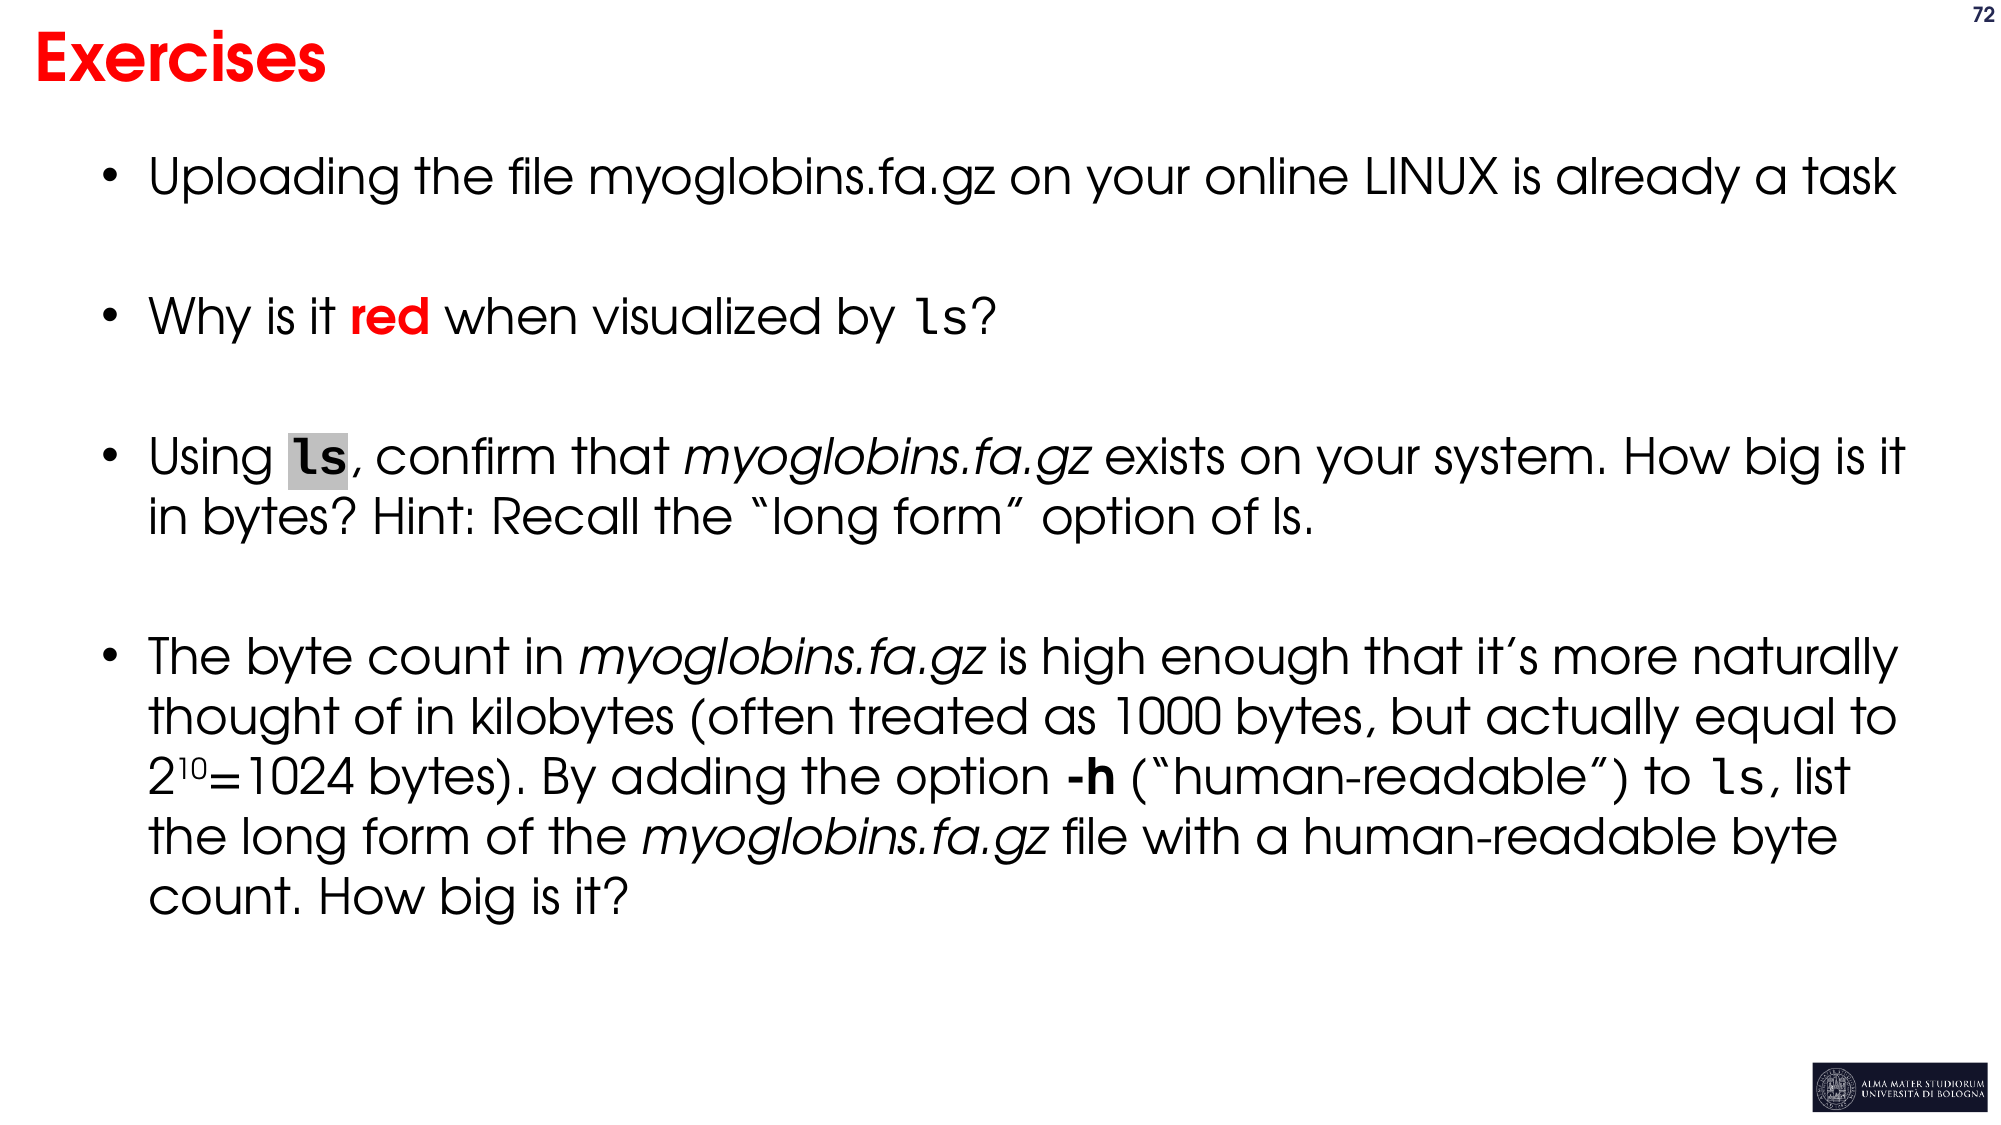

Exercises
Uploading the file myoglobins.fa.gz on your online LINUX is already a task

Why is it red when visualized by ls?

Using ls, confirm that myoglobins.fa.gz exists on your system. How big is it in bytes? Hint: Recall the “long form” option of ls.

The byte count in myoglobins.fa.gz is high enough that it’s more naturally thought of in kilobytes (often treated as 1000 bytes, but actually equal to 210=1024 bytes). By adding the option -h (“human-readable”) to ls, list the long form of the myoglobins.fa.gz file with a human-readable byte count. How big is it?